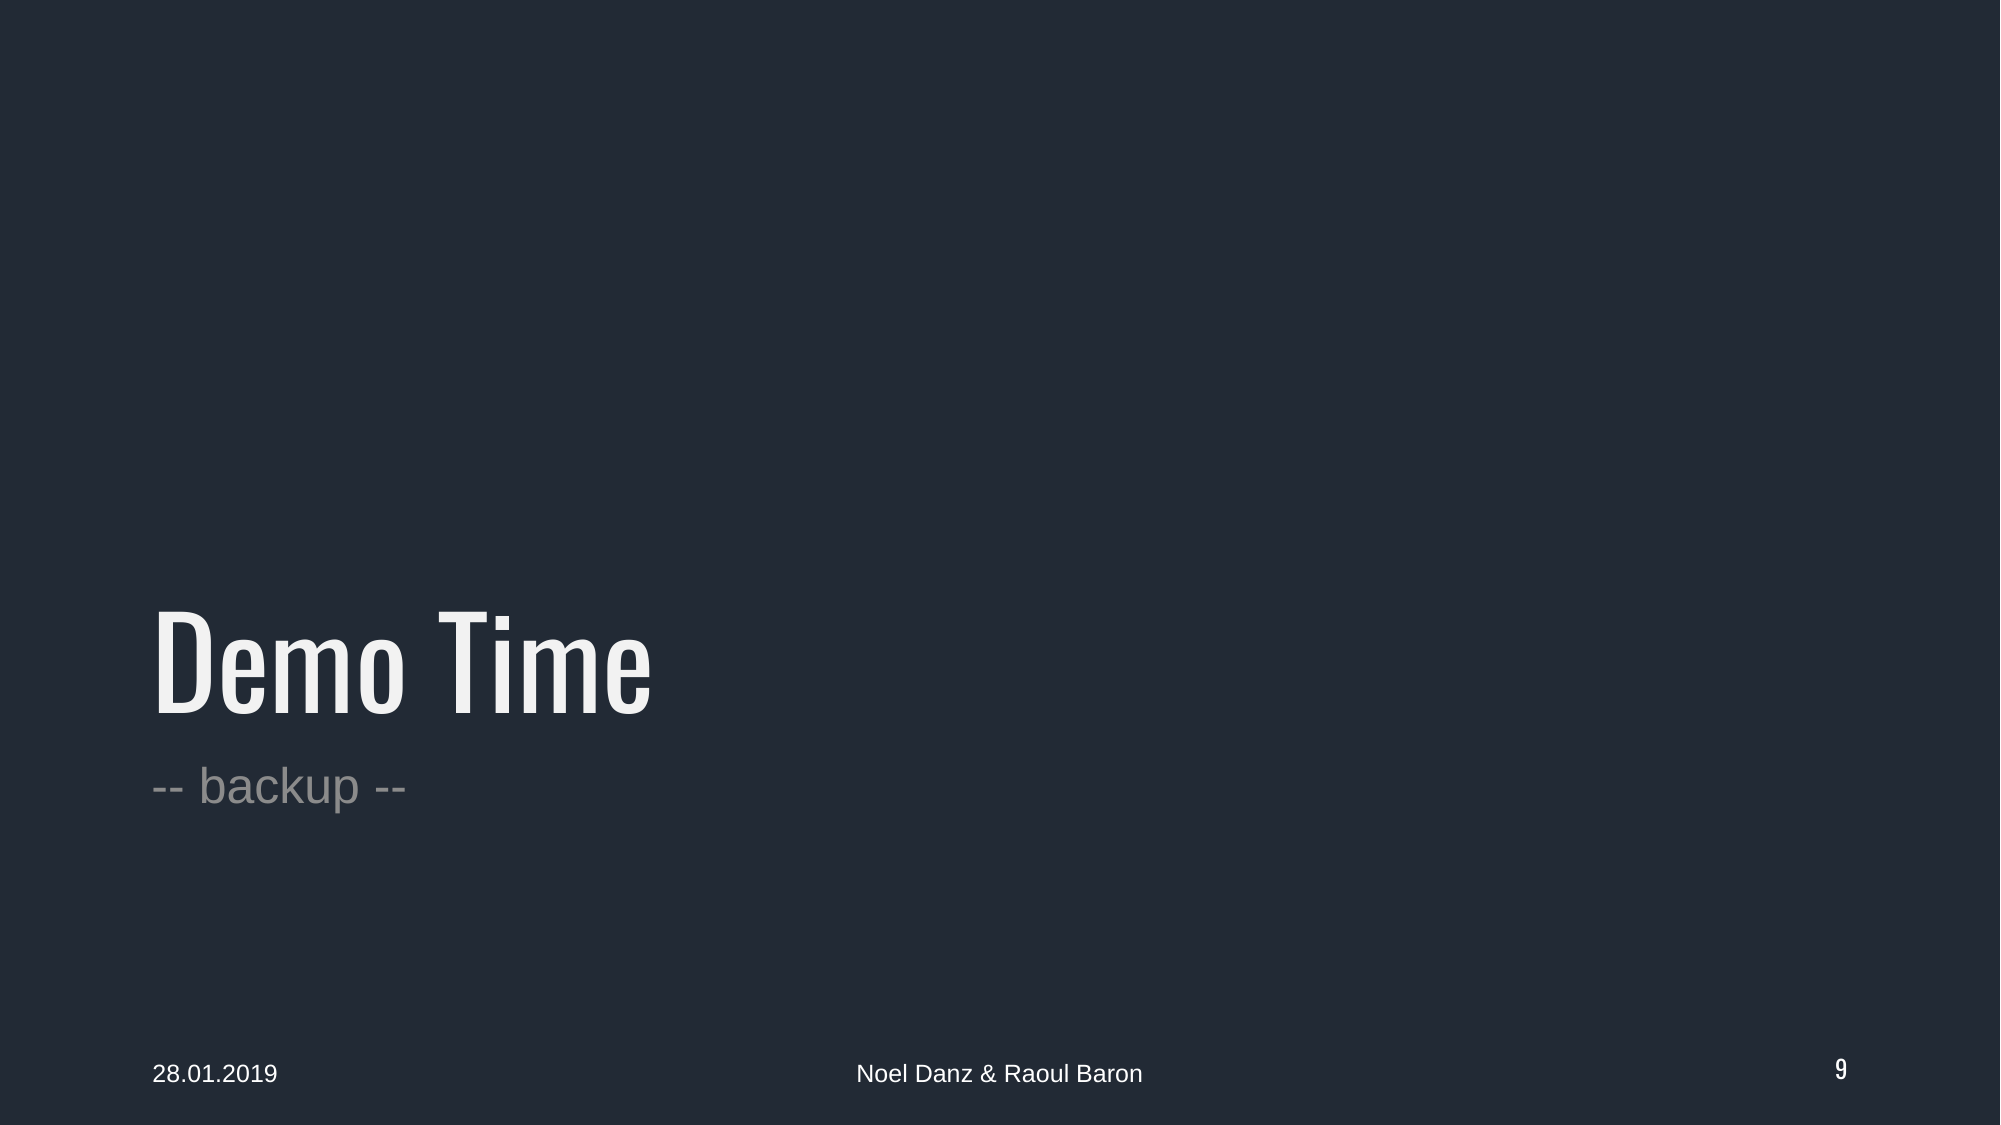

# Demo Time
-- backup --
28.01.2019
Noel Danz & Raoul Baron
9